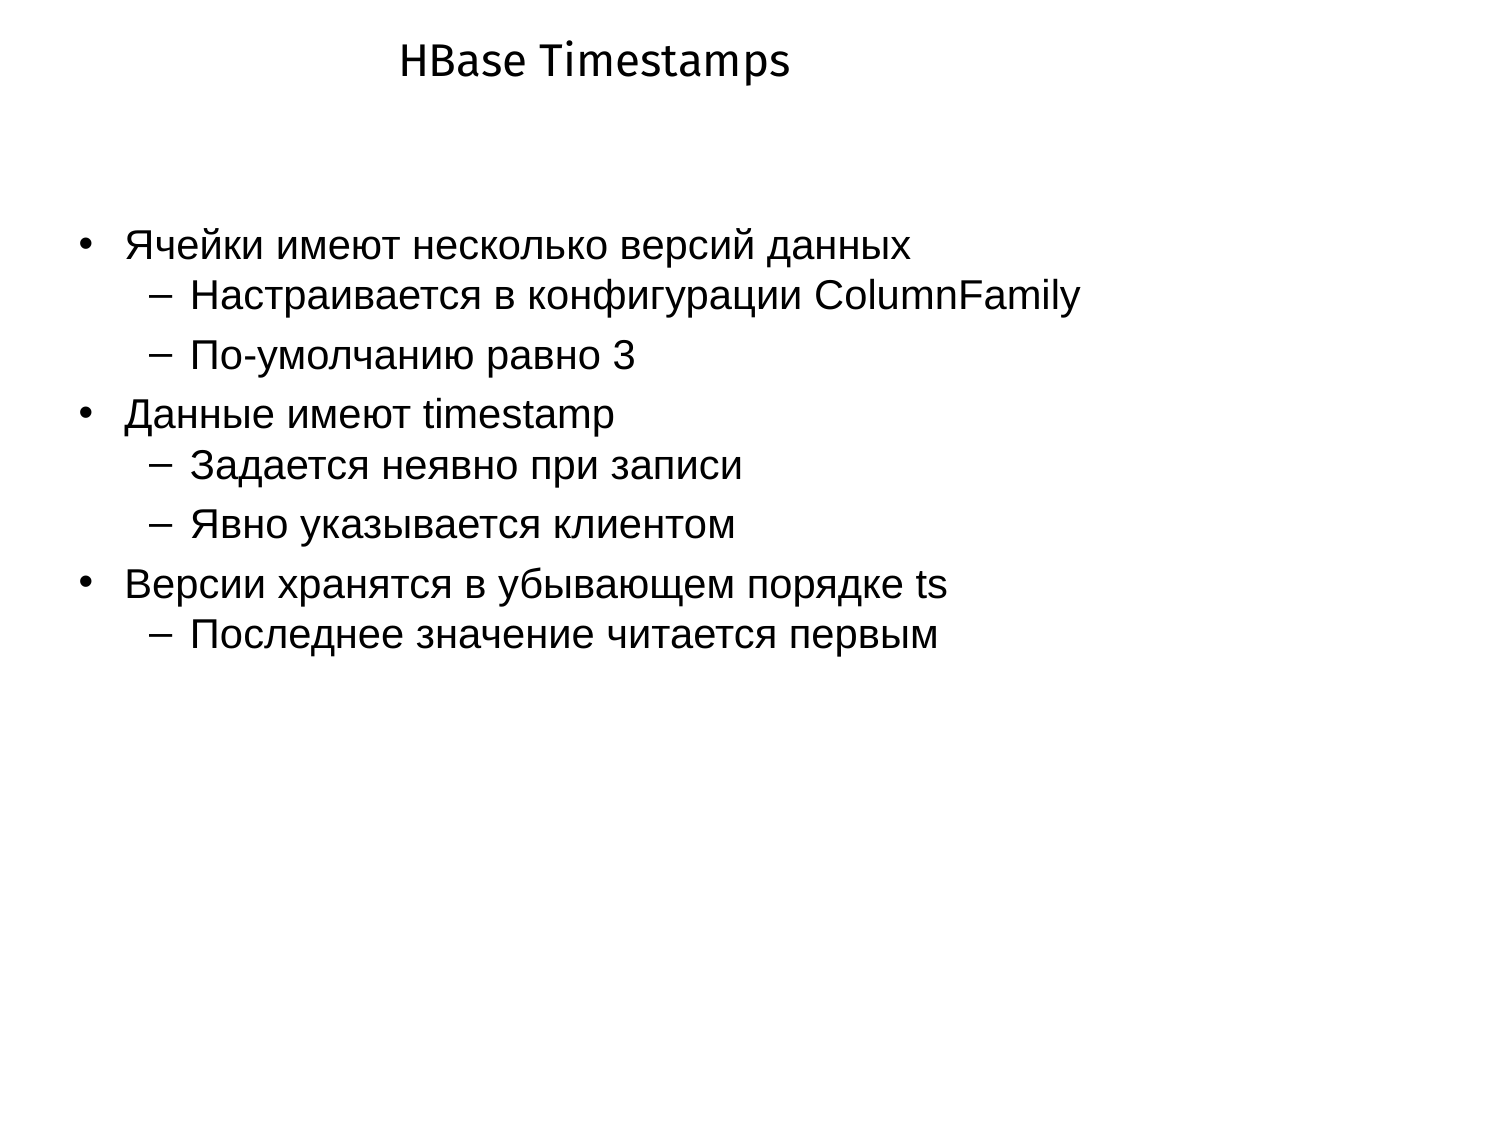

# HBase Timestamps
Ячейки имеют несколько версий данных
Настраивается в конфигурации ColumnFamily
По-умолчанию равно 3
Данные имеют timestamp
Задается неявно при записи
Явно указывается клиентом
Версии хранятся в убывающем порядке ts
Последнее значение читается первым